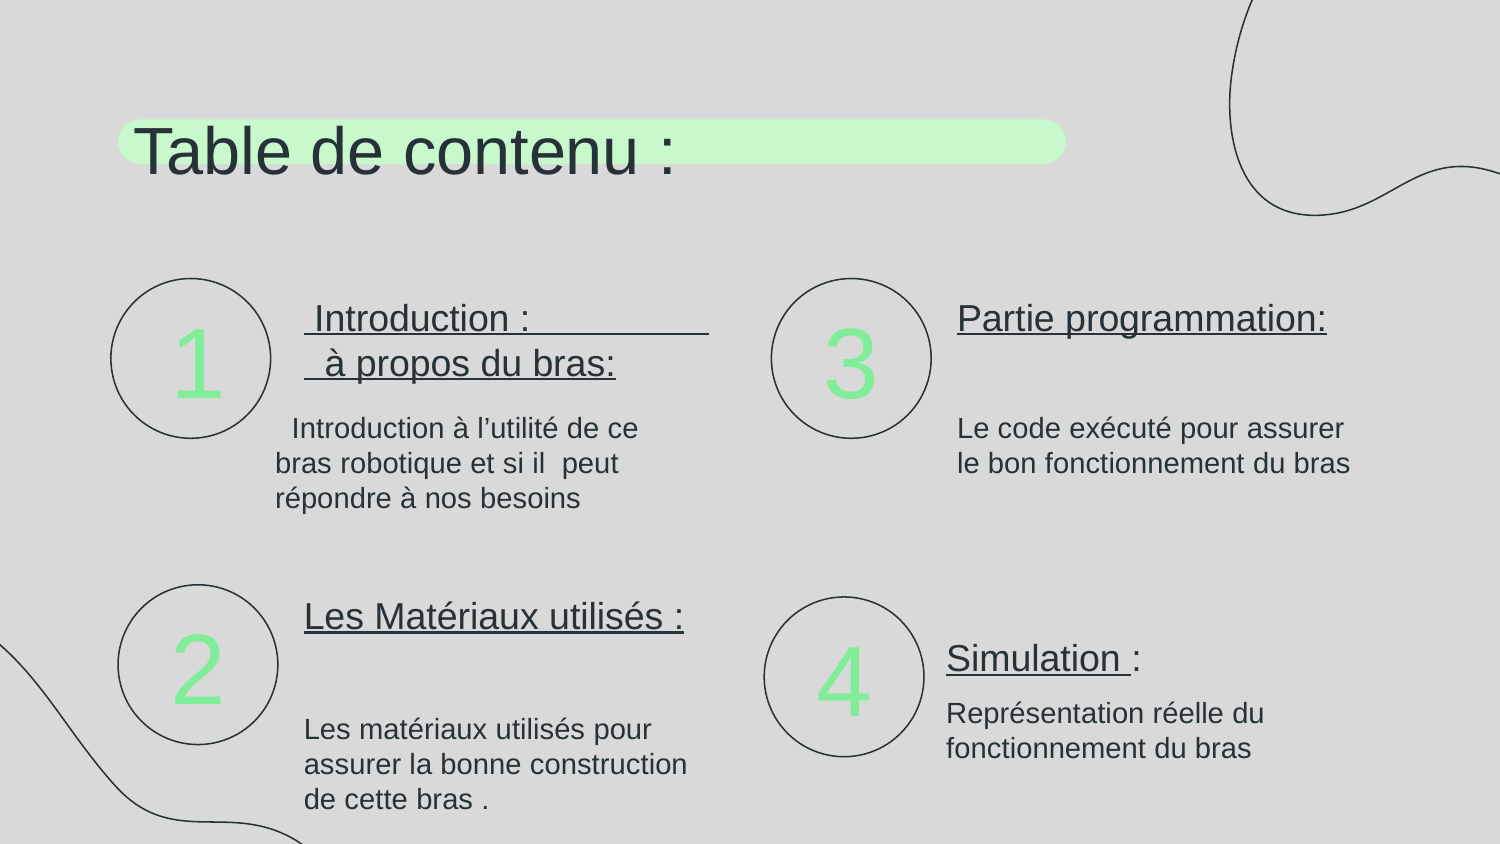

Table de contenu :
 Introduction :                    à propos du bras:
Partie programmation:

# 1
3
Le code exécuté pour assurer le bon fonctionnement du bras
  Introduction à l’utilité de ce bras robotique et si il  peut répondre à nos besoins

Les Matériaux utilisés :

2
Simulation :
4
Représentation réelle du fonctionnement du bras
Les matériaux utilisés pour assurer la bonne construction de cette bras .